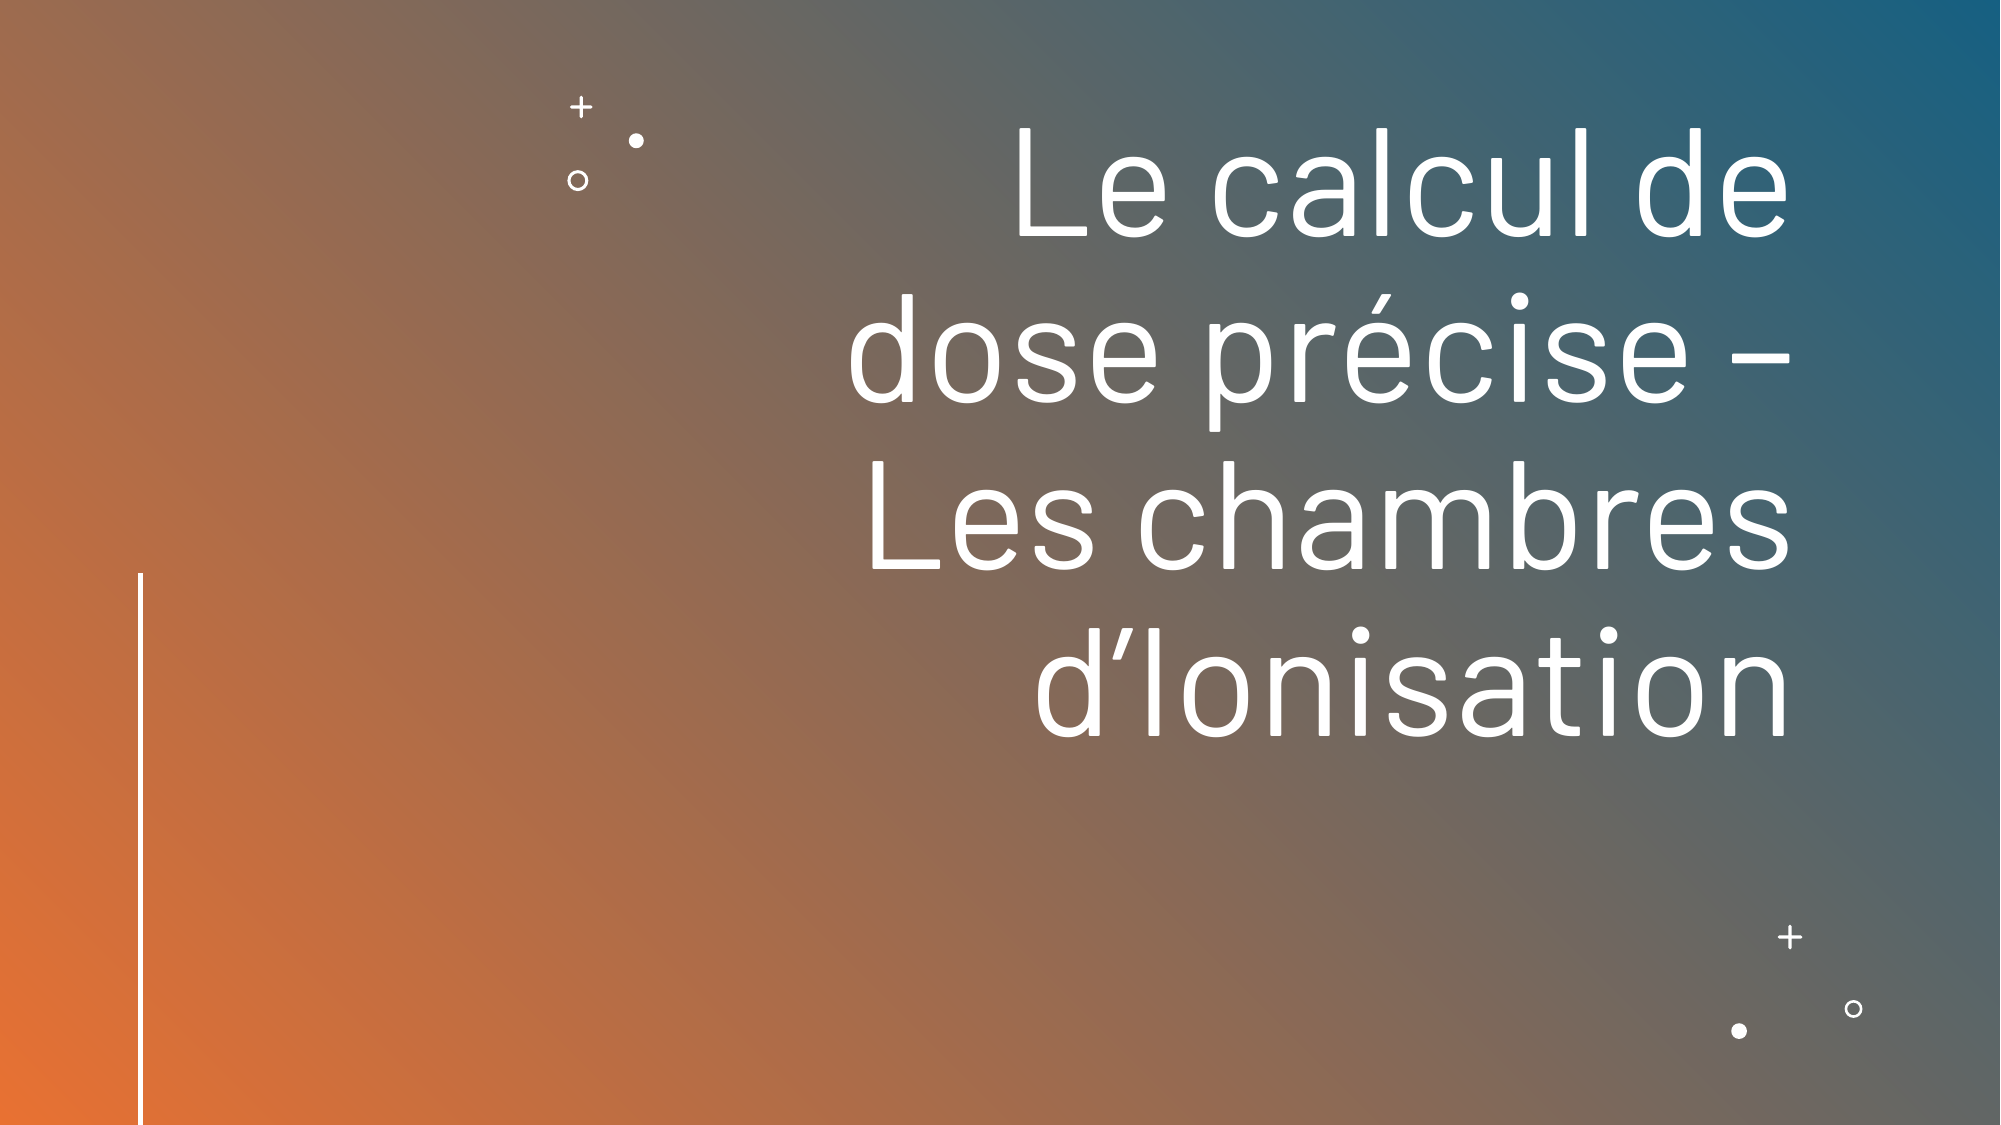

# Le calcul de dose précise – Les chambres d’Ionisation